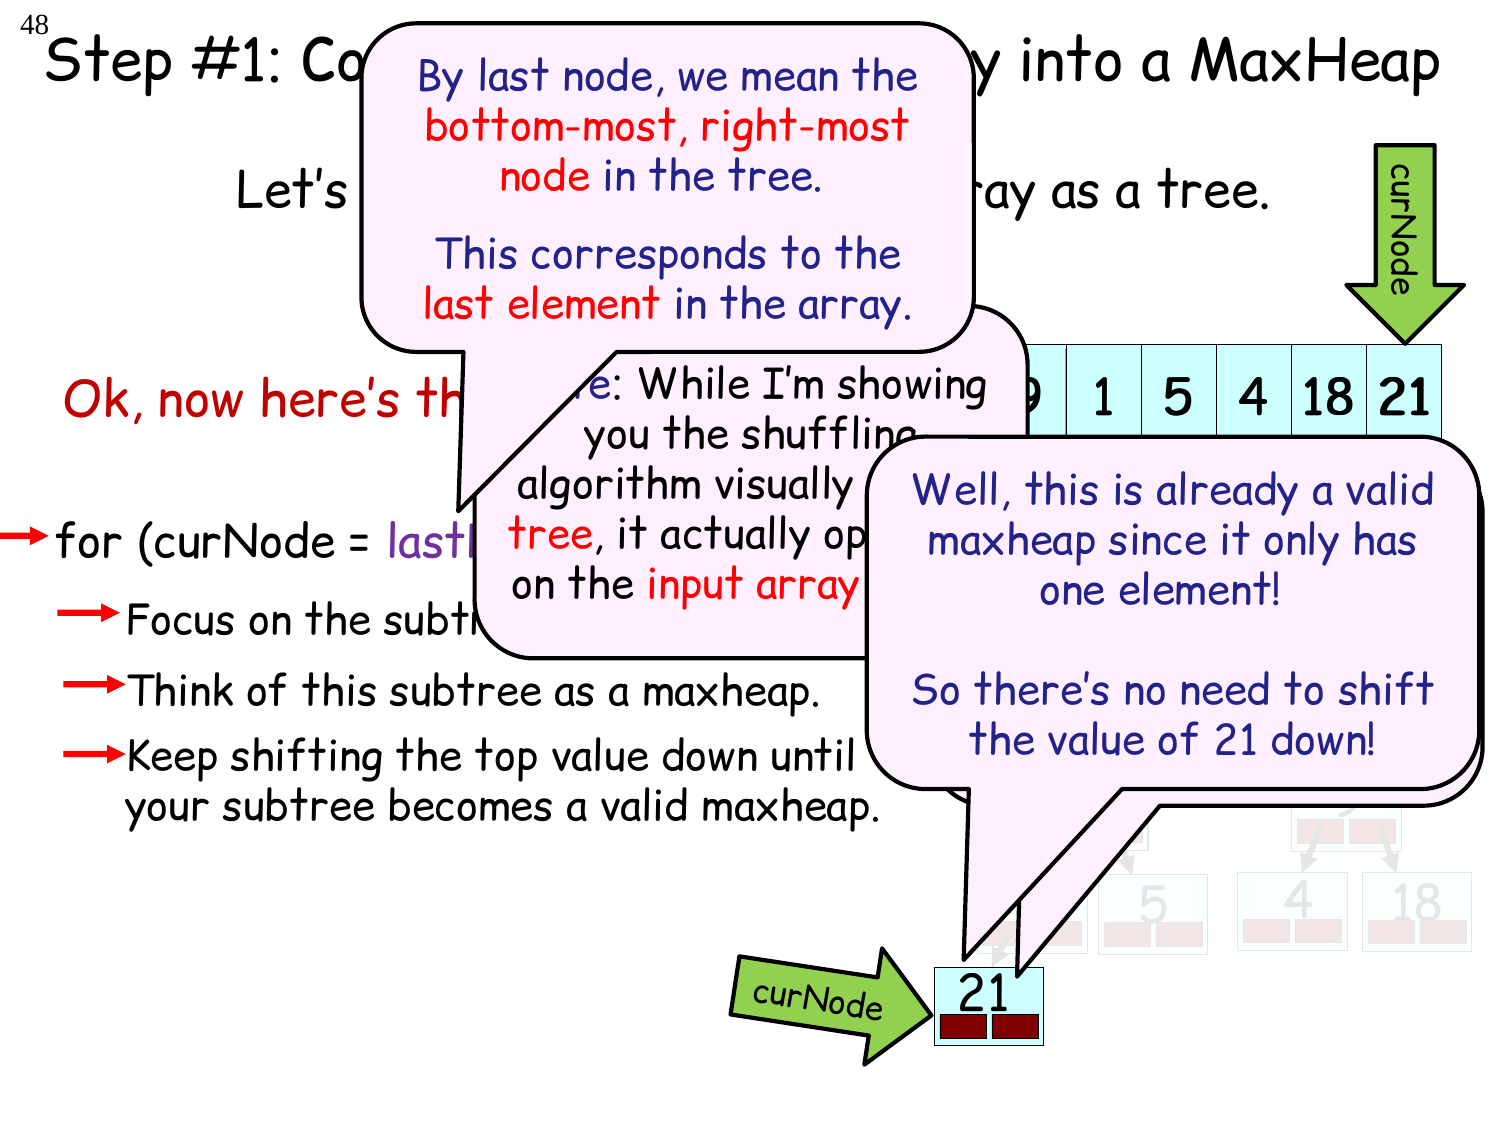

# Step #1: Convert Your Input Array into a MaxHeap
48
By last node, we mean the bottom-most, right-most node in the tree.
This corresponds to the last element in the array.
Let’s start by visualizing our array as a tree.
curNode
Note: While I’m showing you the shuffling algorithm visually with a tree, it actually operates on the input array itself.
0
3
9
1
5
4
18
21

0
3
9
1
18
5
4
21
Ok, now here’s the algorithm:
Well, this is already a valid maxheap since it only has one element!

So there’s no need to shift the value of 21 down!
OK, let’s think of this node as a maxheap containing a single element.
for (curNode = lastNode thru rootNode):

Focus on the subtree rooted at curNode.

Think of this subtree as a maxheap.
0

9
3

3

 4
18
5
1

21

Keep shifting the top value down until
your subtree becomes a valid maxheap.

curNode